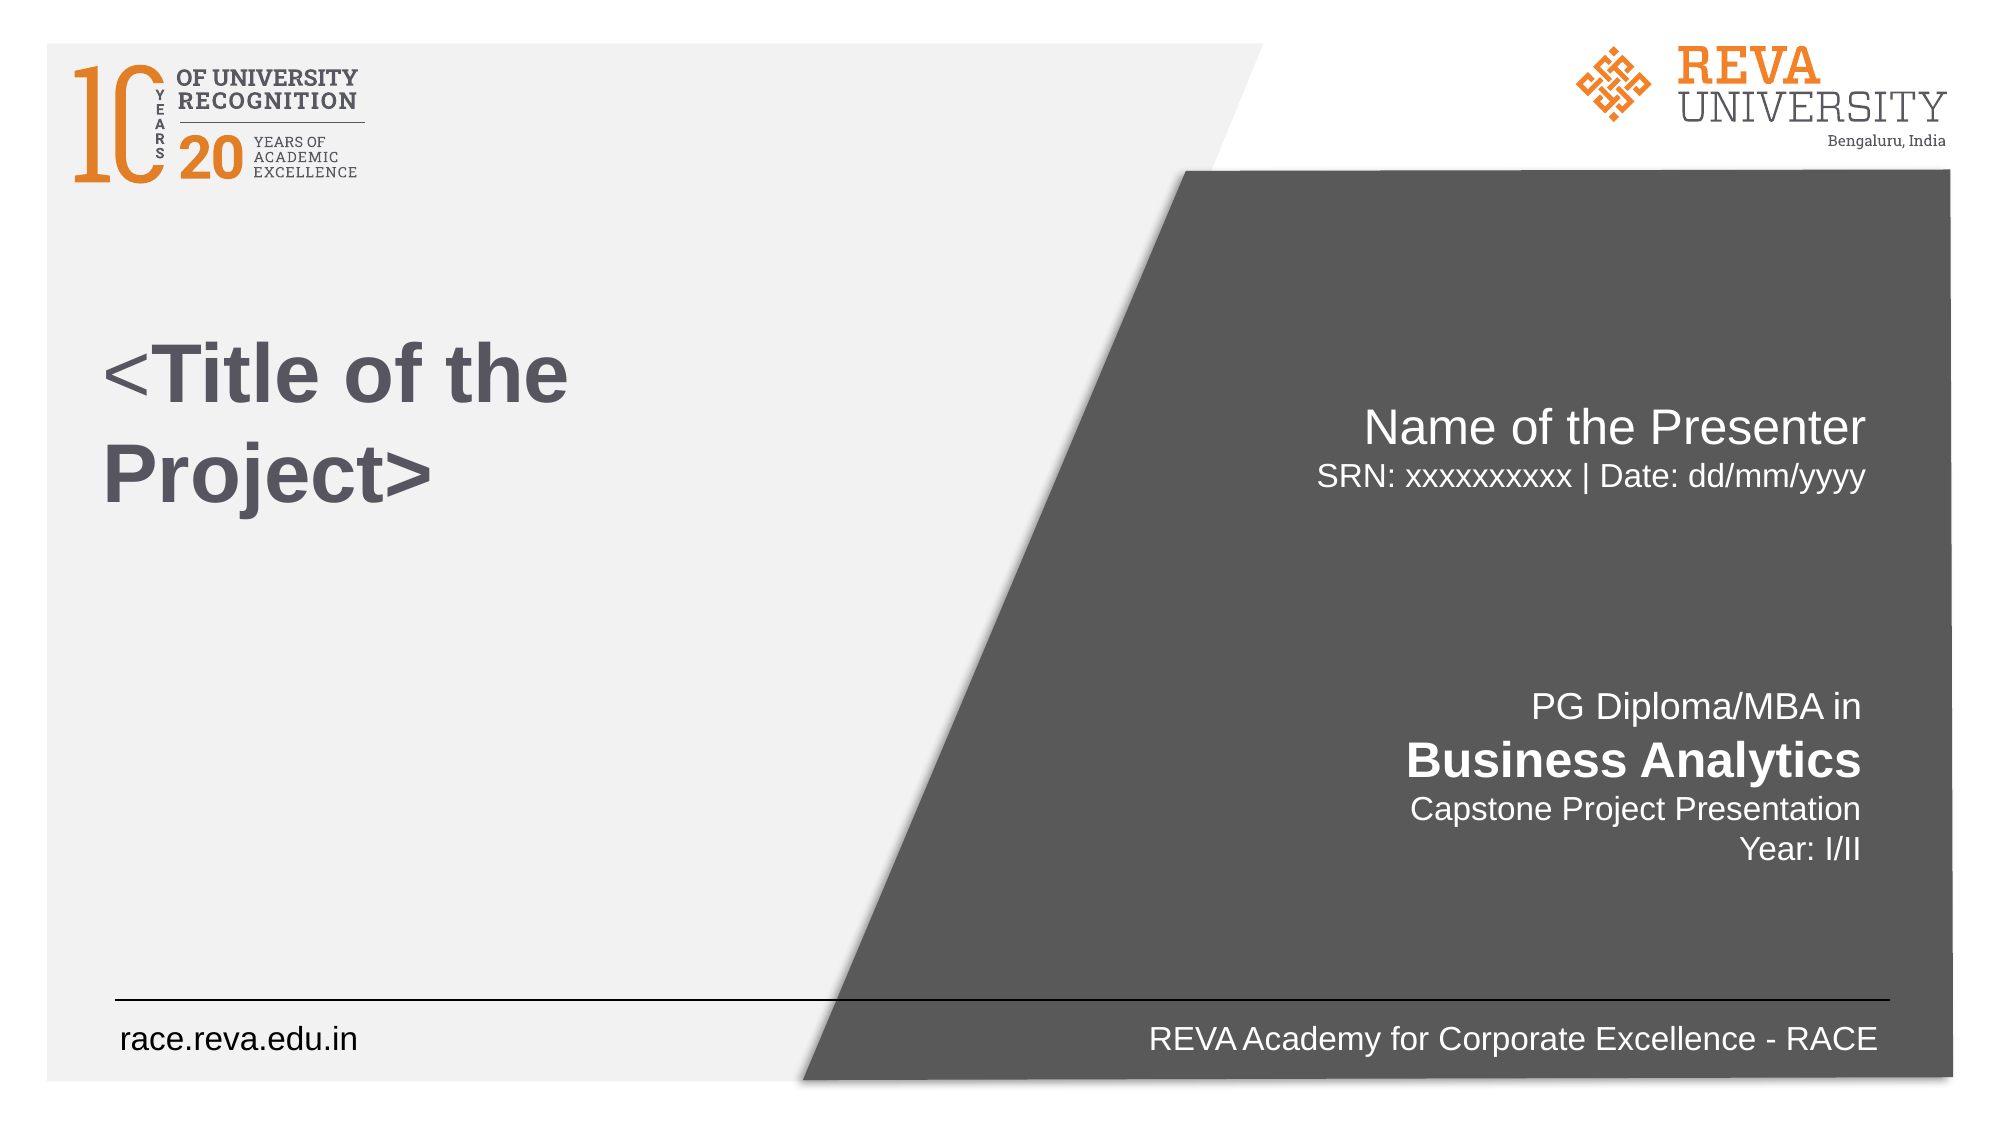

# <Title of the Project>
Name of the Presenter
SRN: xxxxxxxxxx | Date: dd/mm/yyyy
PG Diploma/MBA in
Business Analytics
Capstone Project Presentation
Year: I/II